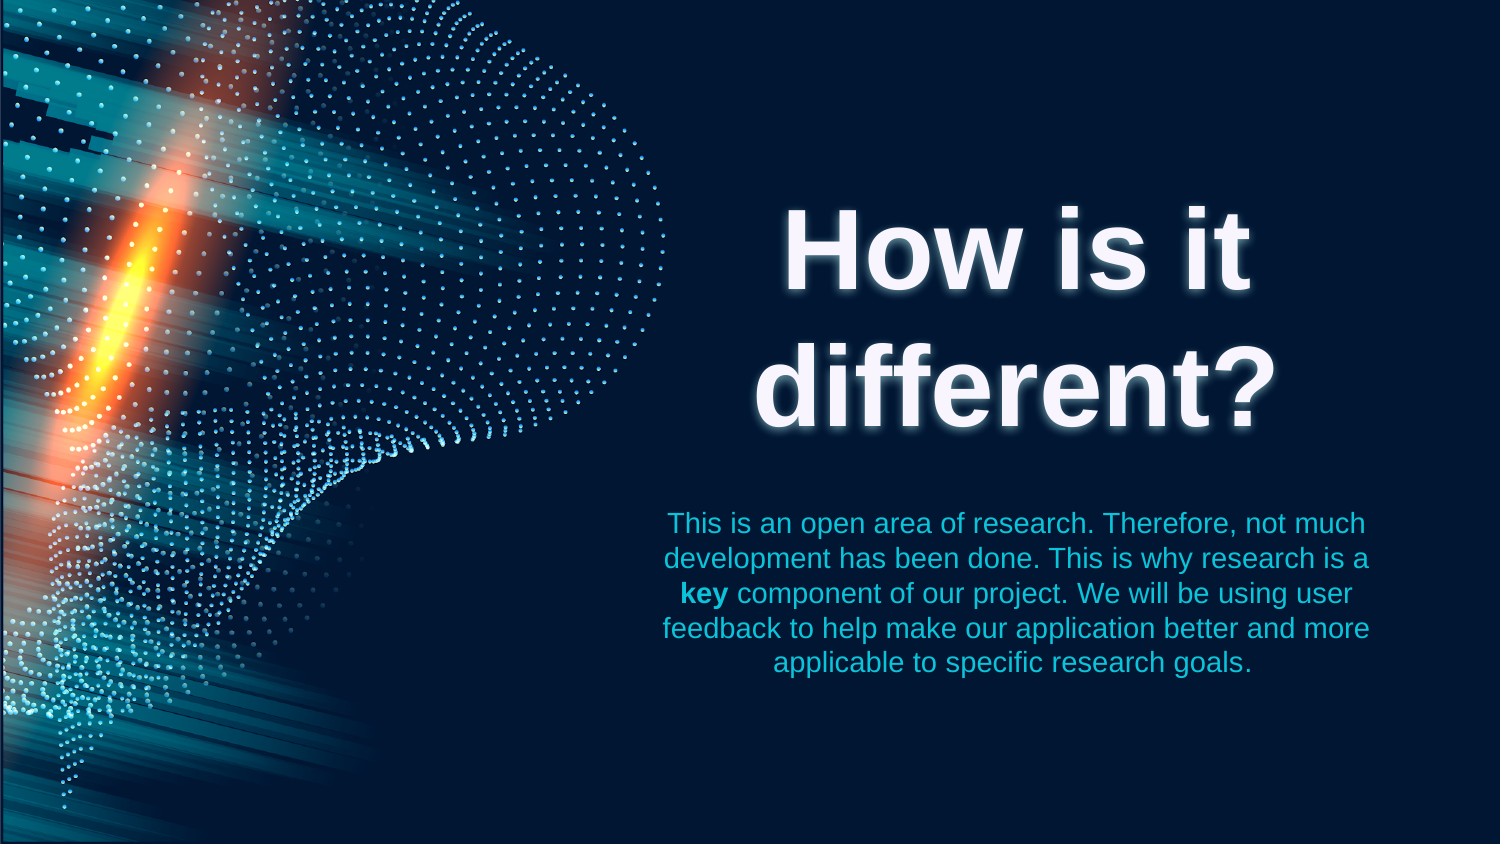

# How is it different?
This is an open area of research. Therefore, not much development has been done. This is why research is a key component of our project. We will be using user feedback to help make our application better and more applicable to specific research goals.